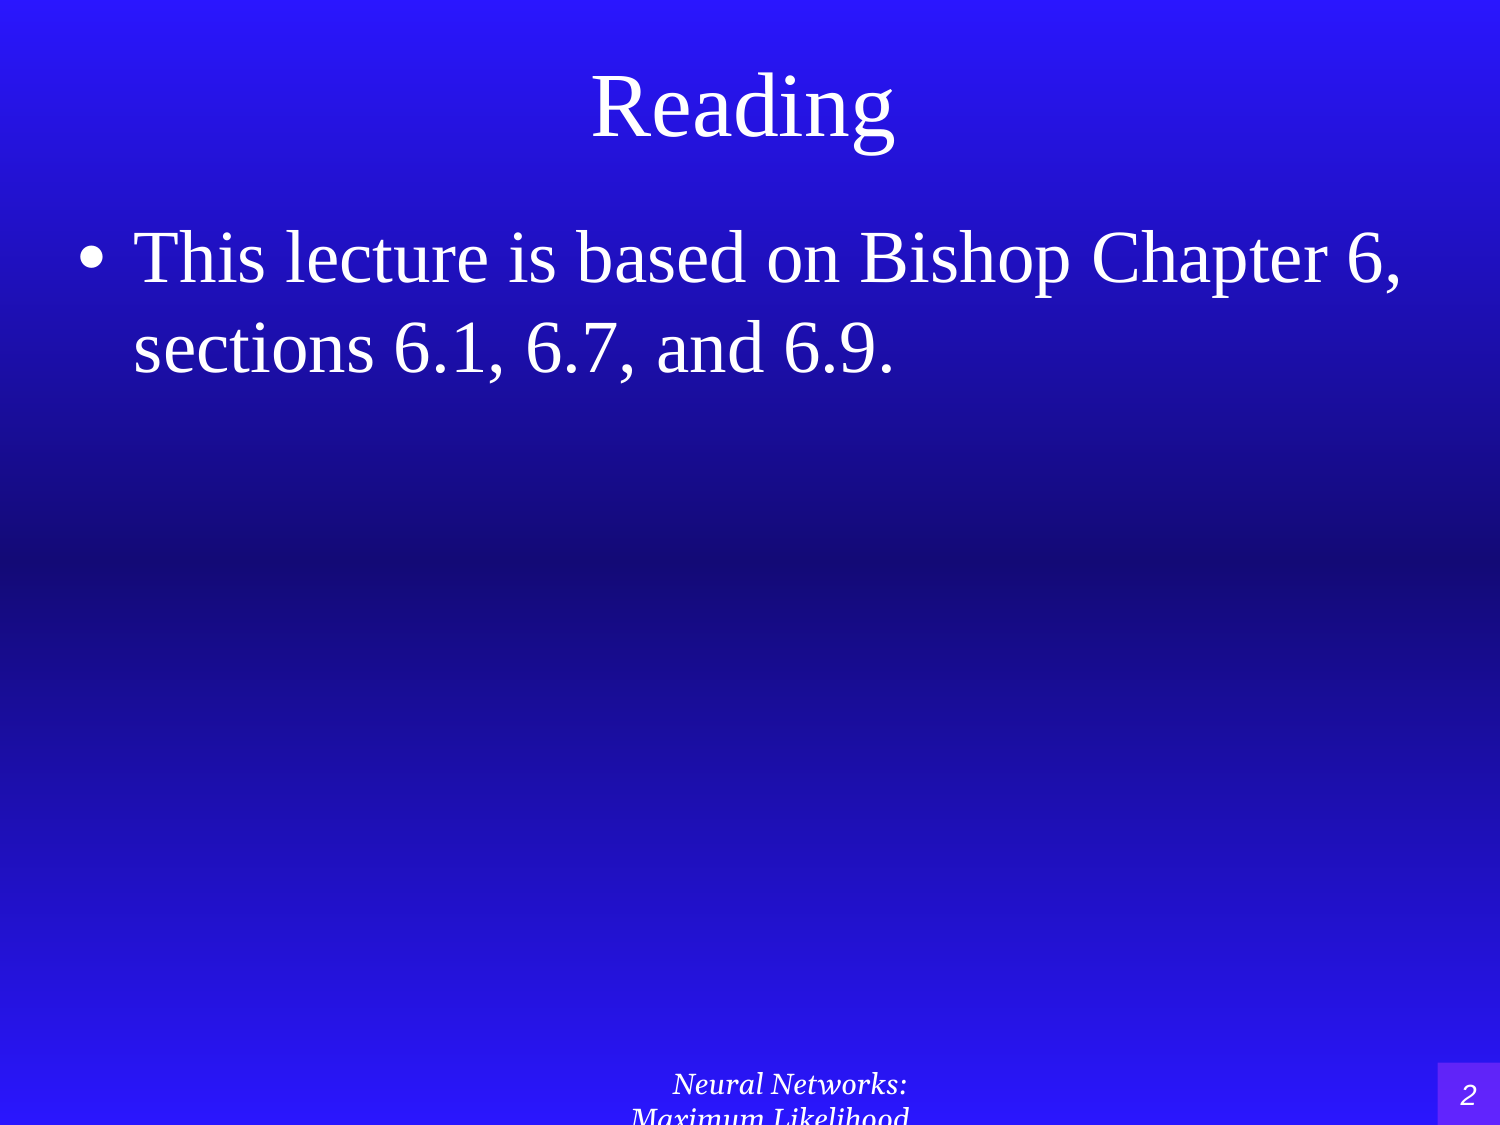

# Reading
This lecture is based on Bishop Chapter 6, sections 6.1, 6.7, and 6.9.
2
Neural Networks: Maximum Likelihood